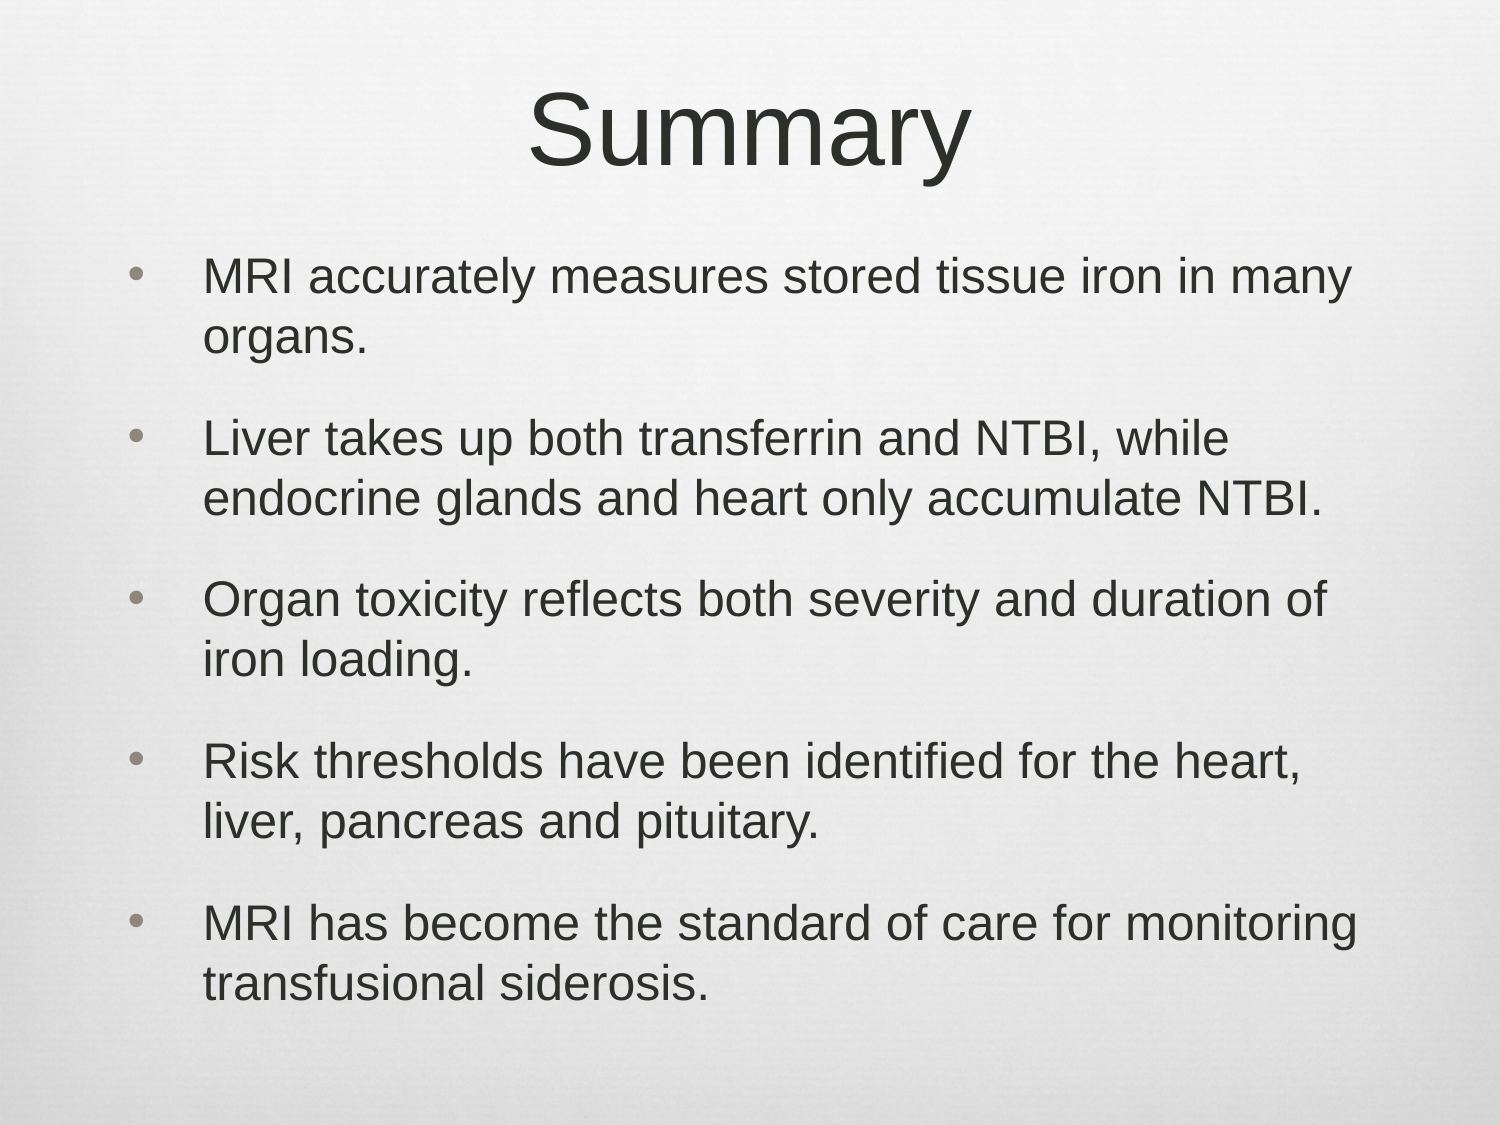

# Summary
MRI accurately measures stored tissue iron in many organs.
Liver takes up both transferrin and NTBI, while endocrine glands and heart only accumulate NTBI.
Organ toxicity reflects both severity and duration of iron loading.
Risk thresholds have been identified for the heart, liver, pancreas and pituitary.
MRI has become the standard of care for monitoring transfusional siderosis.